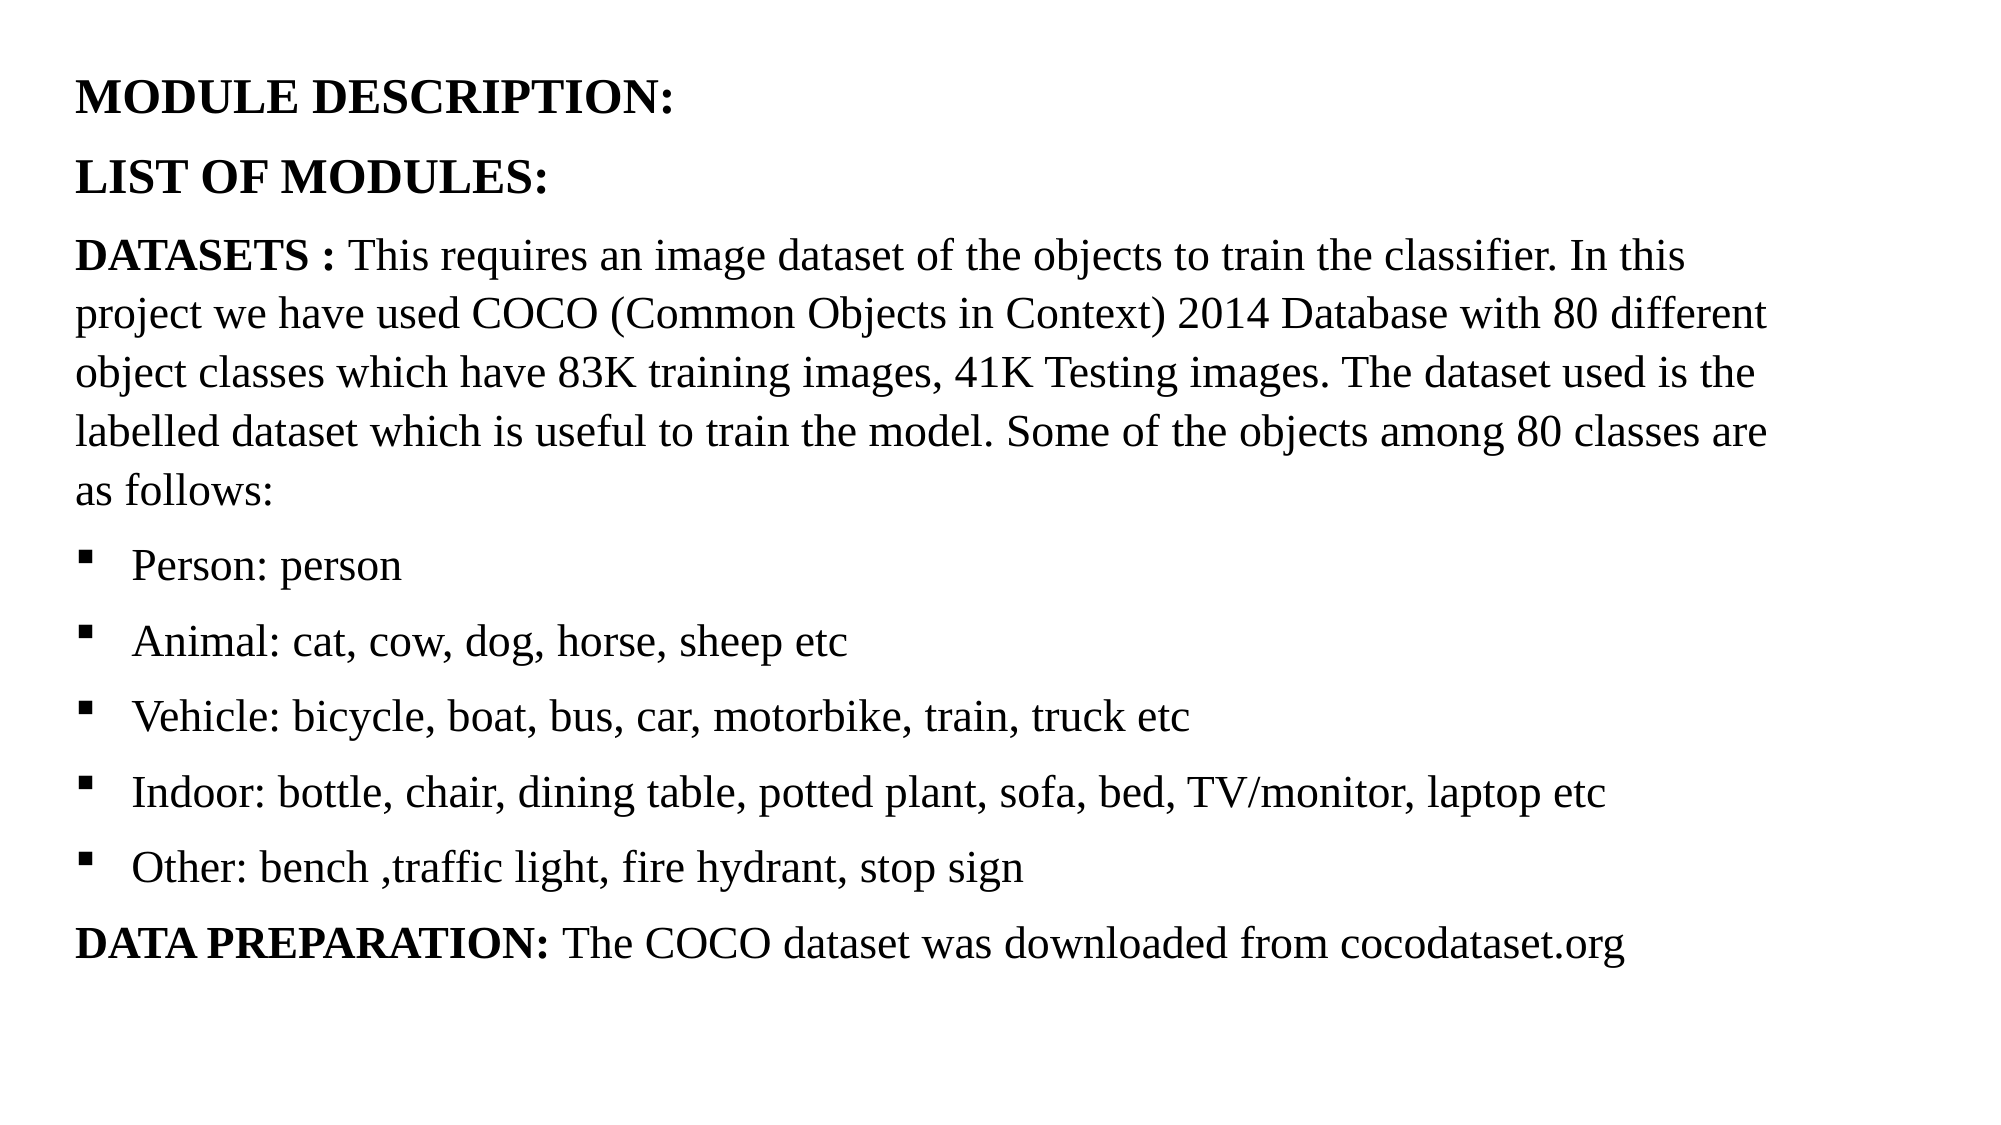

MODULE DESCRIPTION:
LIST OF MODULES:
DATASETS : This requires an image dataset of the objects to train the classifier. In this project we have used COCO (Common Objects in Context) 2014 Database with 80 different object classes which have 83K training images, 41K Testing images. The dataset used is the labelled dataset which is useful to train the model. Some of the objects among 80 classes are as follows:
Person: person
Animal: cat, cow, dog, horse, sheep etc
Vehicle: bicycle, boat, bus, car, motorbike, train, truck etc
Indoor: bottle, chair, dining table, potted plant, sofa, bed, TV/monitor, laptop etc
Other: bench ,traffic light, fire hydrant, stop sign
DATA PREPARATION: The COCO dataset was downloaded from cocodataset.org